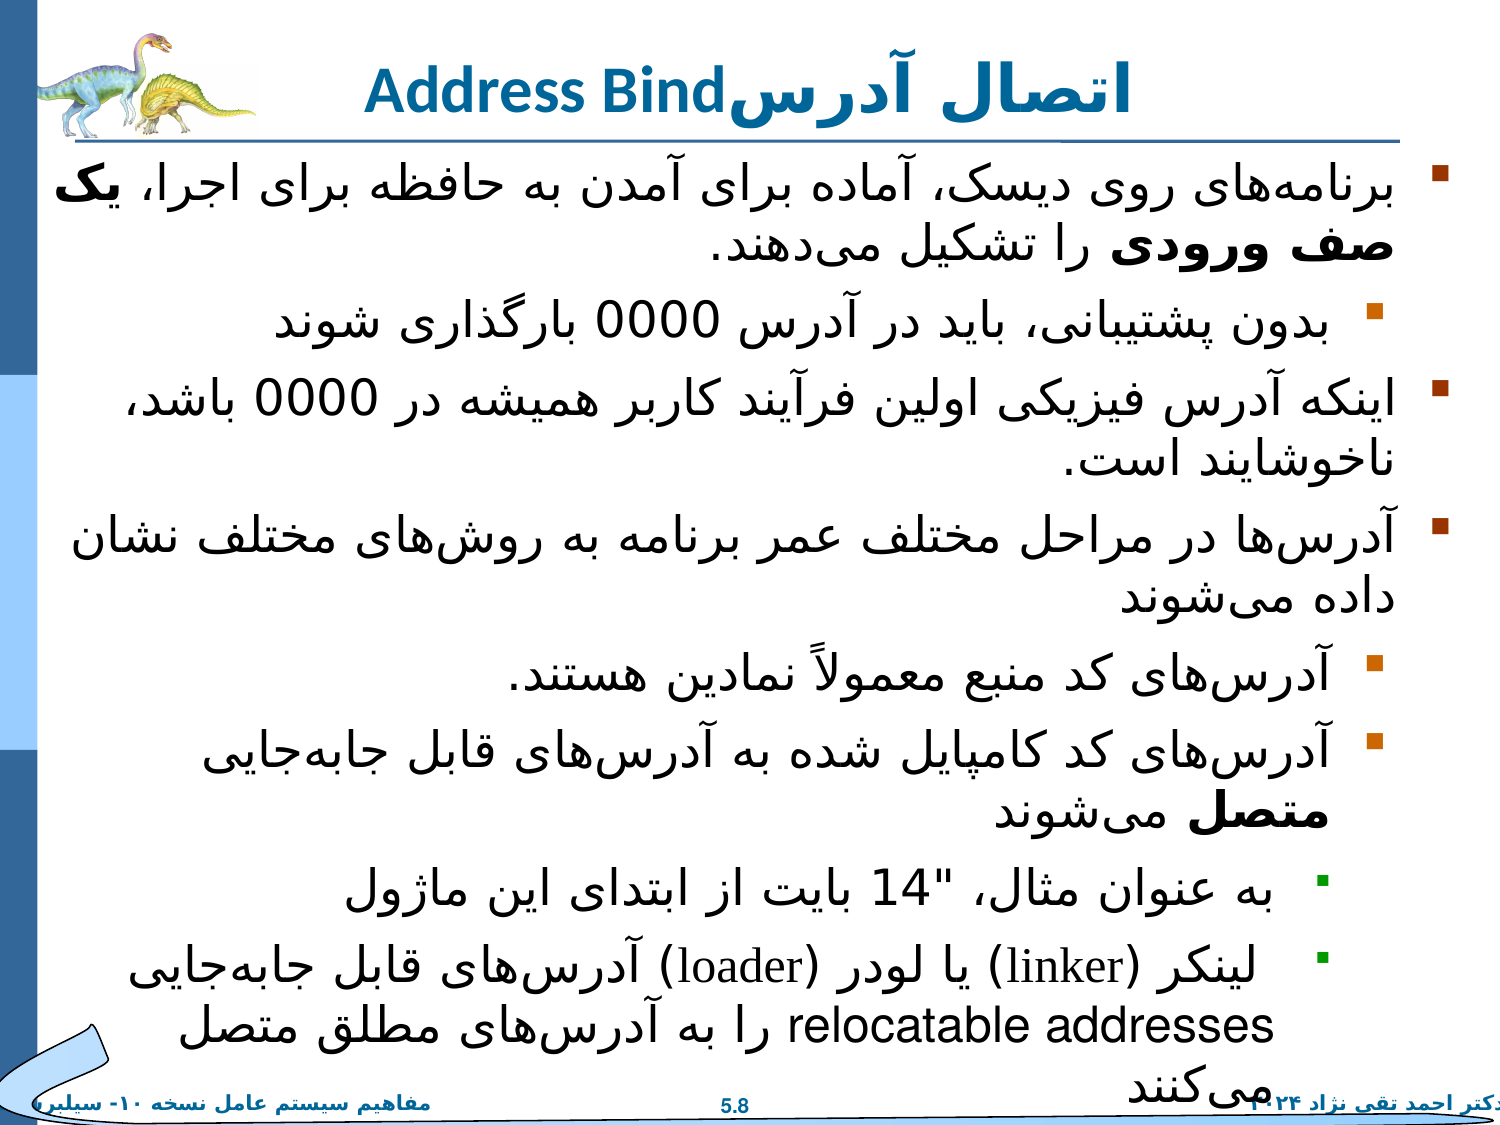

# Address Bindاتصال آدرس
برنامه‌های روی دیسک، آماده برای آمدن به حافظه برای اجرا، یک صف ورودی را تشکیل می‌دهند.
بدون پشتیبانی، باید در آدرس 0000 بارگذاری شوند
اینکه آدرس فیزیکی اولین فرآیند کاربر همیشه در 0000 باشد، ناخوشایند است.
آدرس‌ها در مراحل مختلف عمر برنامه به روش‌های مختلف نشان داده می‌شوند
آدرس‌های کد منبع معمولاً نمادین هستند.
آدرس‌های کد کامپایل شده به آدرس‌های قابل جابه‌جایی متصل می‌شوند
به عنوان مثال، "14 بایت از ابتدای این ماژول
 لینکر (linker) یا لودر (loader) آدرس‌های قابل جابه‌جایی relocatable addresses را به آدرس‌های مطلق متصل می‌کنند
به عنوان مثال، 74014
هر اتصال binding یک فضای آدرس را به فضای دیگر نگاشت می‌کند.